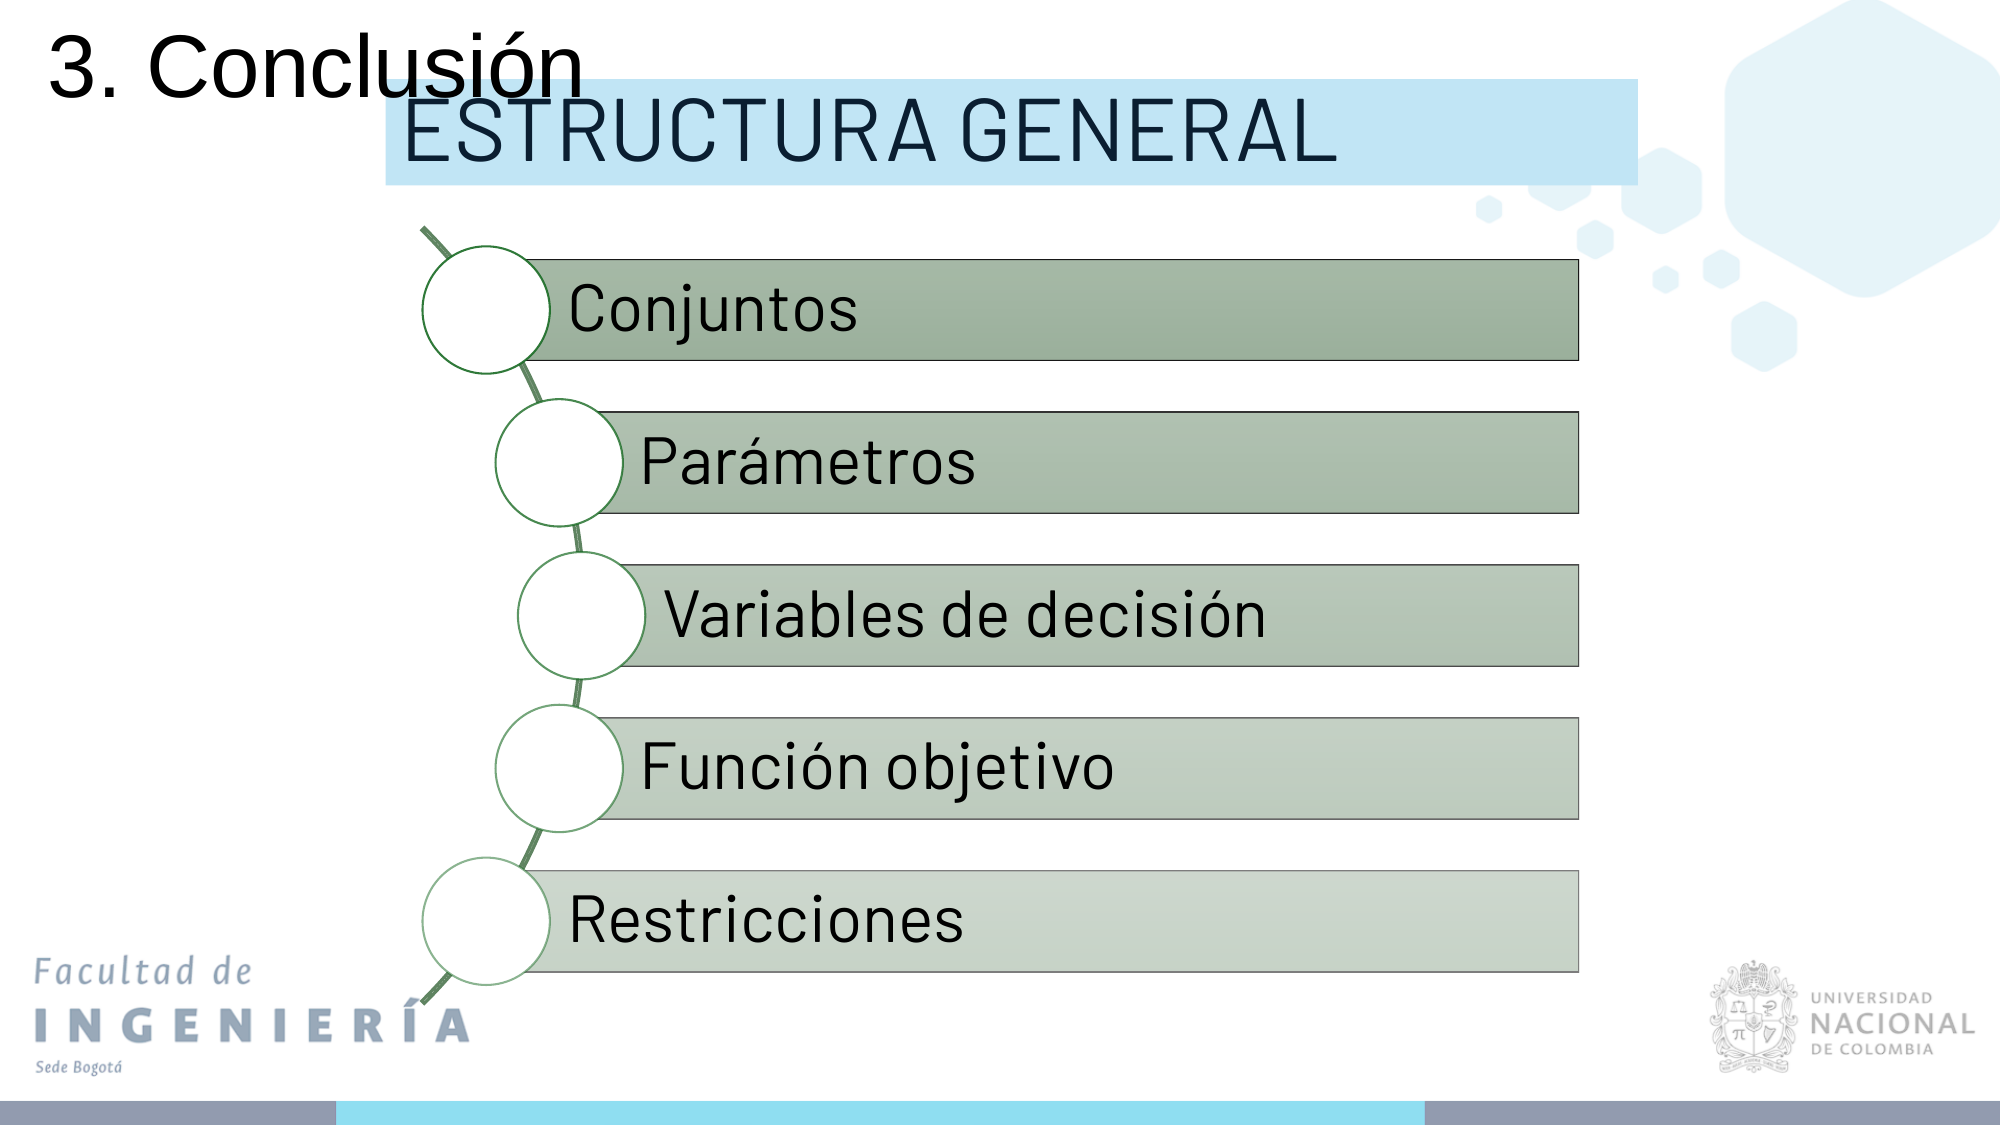

3. Conclusión
# ESTRUCTURA GENERAL
Conjuntos
Parámetros
Variables de decisión
Función objetivo
Restricciones